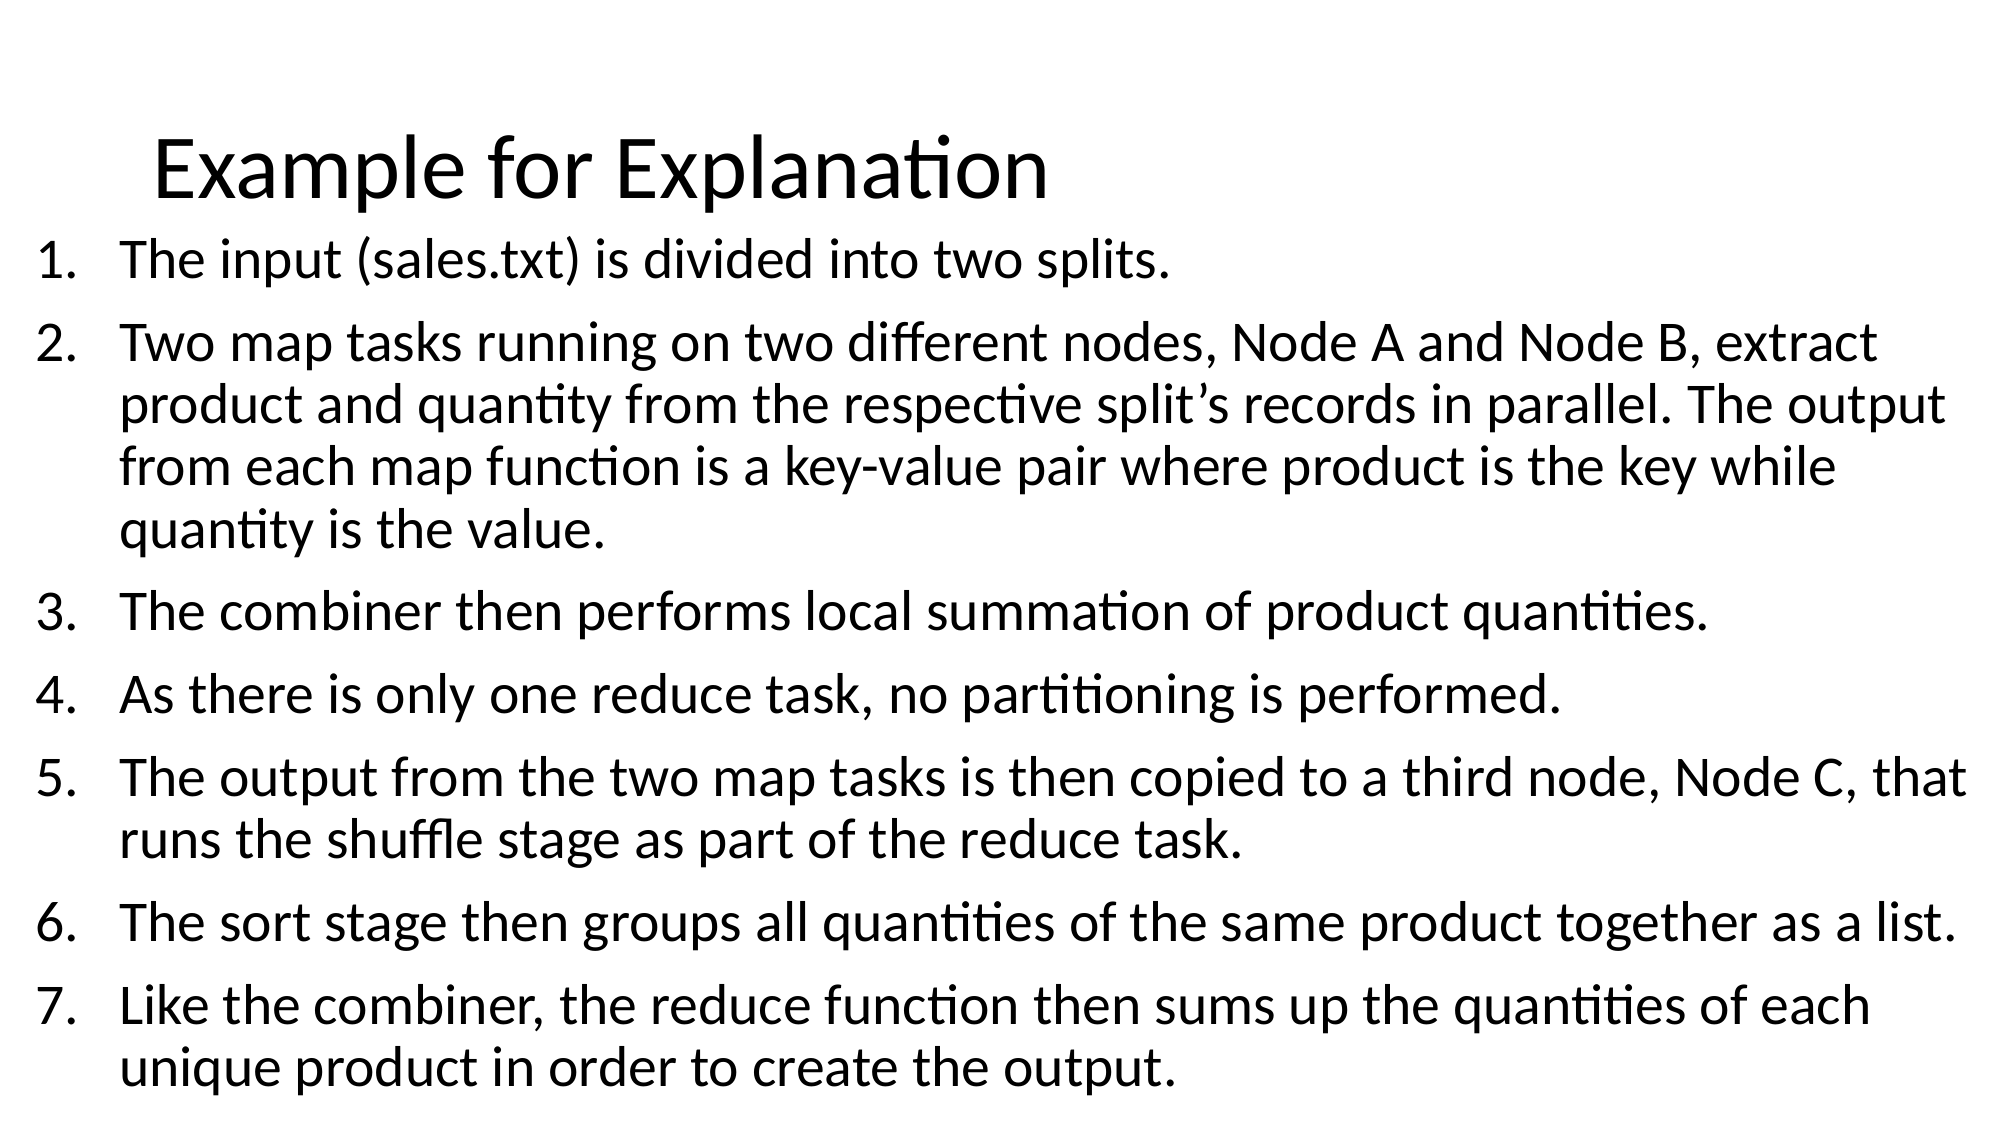

# Example for Explanation
The input (sales.txt) is divided into two splits.
Two map tasks running on two different nodes, Node A and Node B, extract product and quantity from the respective split’s records in parallel. The output from each map function is a key-value pair where product is the key while quantity is the value.
The combiner then performs local summation of product quantities.
As there is only one reduce task, no partitioning is performed.
The output from the two map tasks is then copied to a third node, Node C, that runs the shuffle stage as part of the reduce task.
The sort stage then groups all quantities of the same product together as a list.
Like the combiner, the reduce function then sums up the quantities of each unique product in order to create the output.